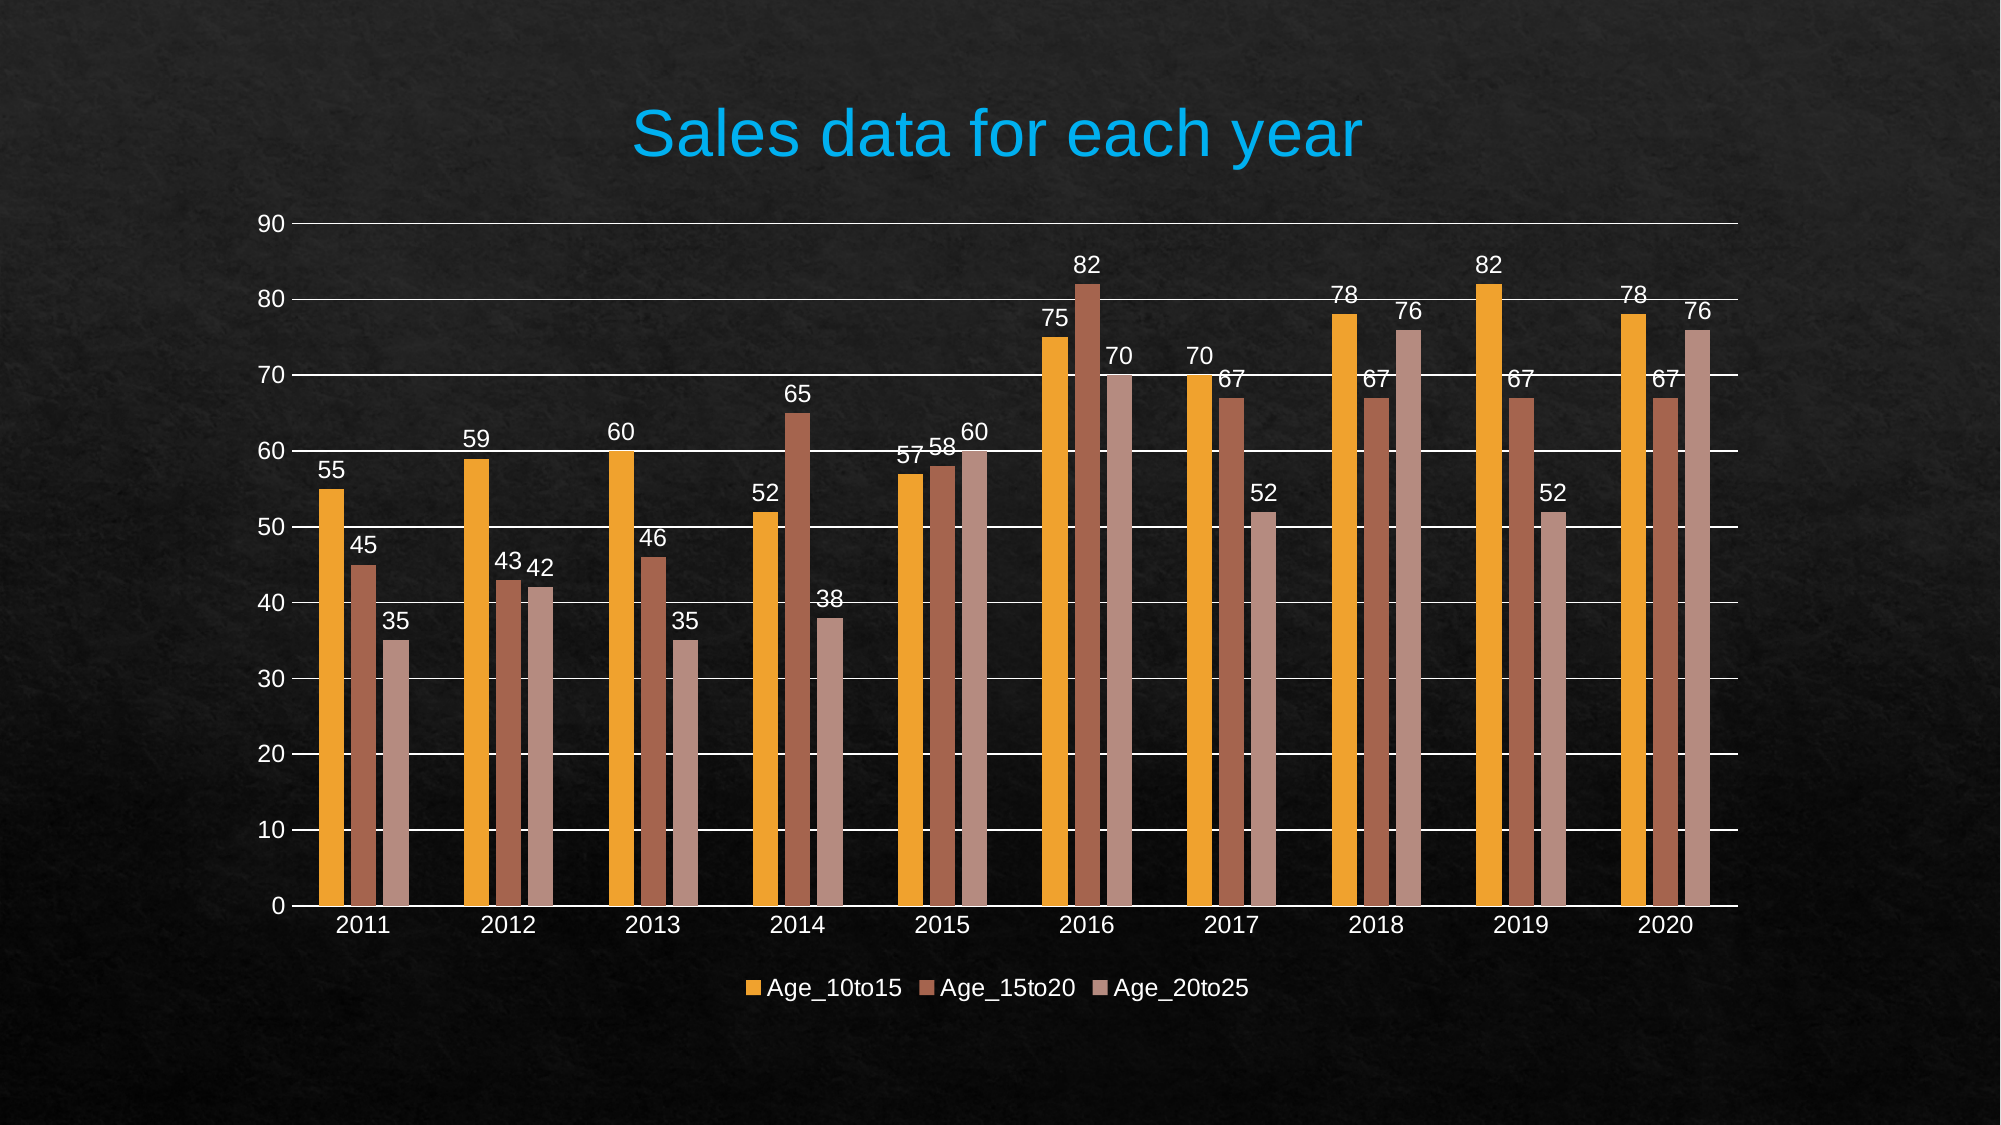

### Chart: Sales data for each year

| Category | Age_10to15 | Age_15to20 | Age_20to25 |
|---|---|---|---|
| 2011 | 55.0 | 45.0 | 35.0 |
| 2012 | 59.0 | 43.0 | 42.0 |
| 2013 | 60.0 | 46.0 | 35.0 |
| 2014 | 52.0 | 65.0 | 38.0 |
| 2015 | 57.0 | 58.0 | 60.0 |
| 2016 | 75.0 | 82.0 | 70.0 |
| 2017 | 70.0 | 67.0 | 52.0 |
| 2018 | 78.0 | 67.0 | 76.0 |
| 2019 | 82.0 | 67.0 | 52.0 |
| 2020 | 78.0 | 67.0 | 76.0 |